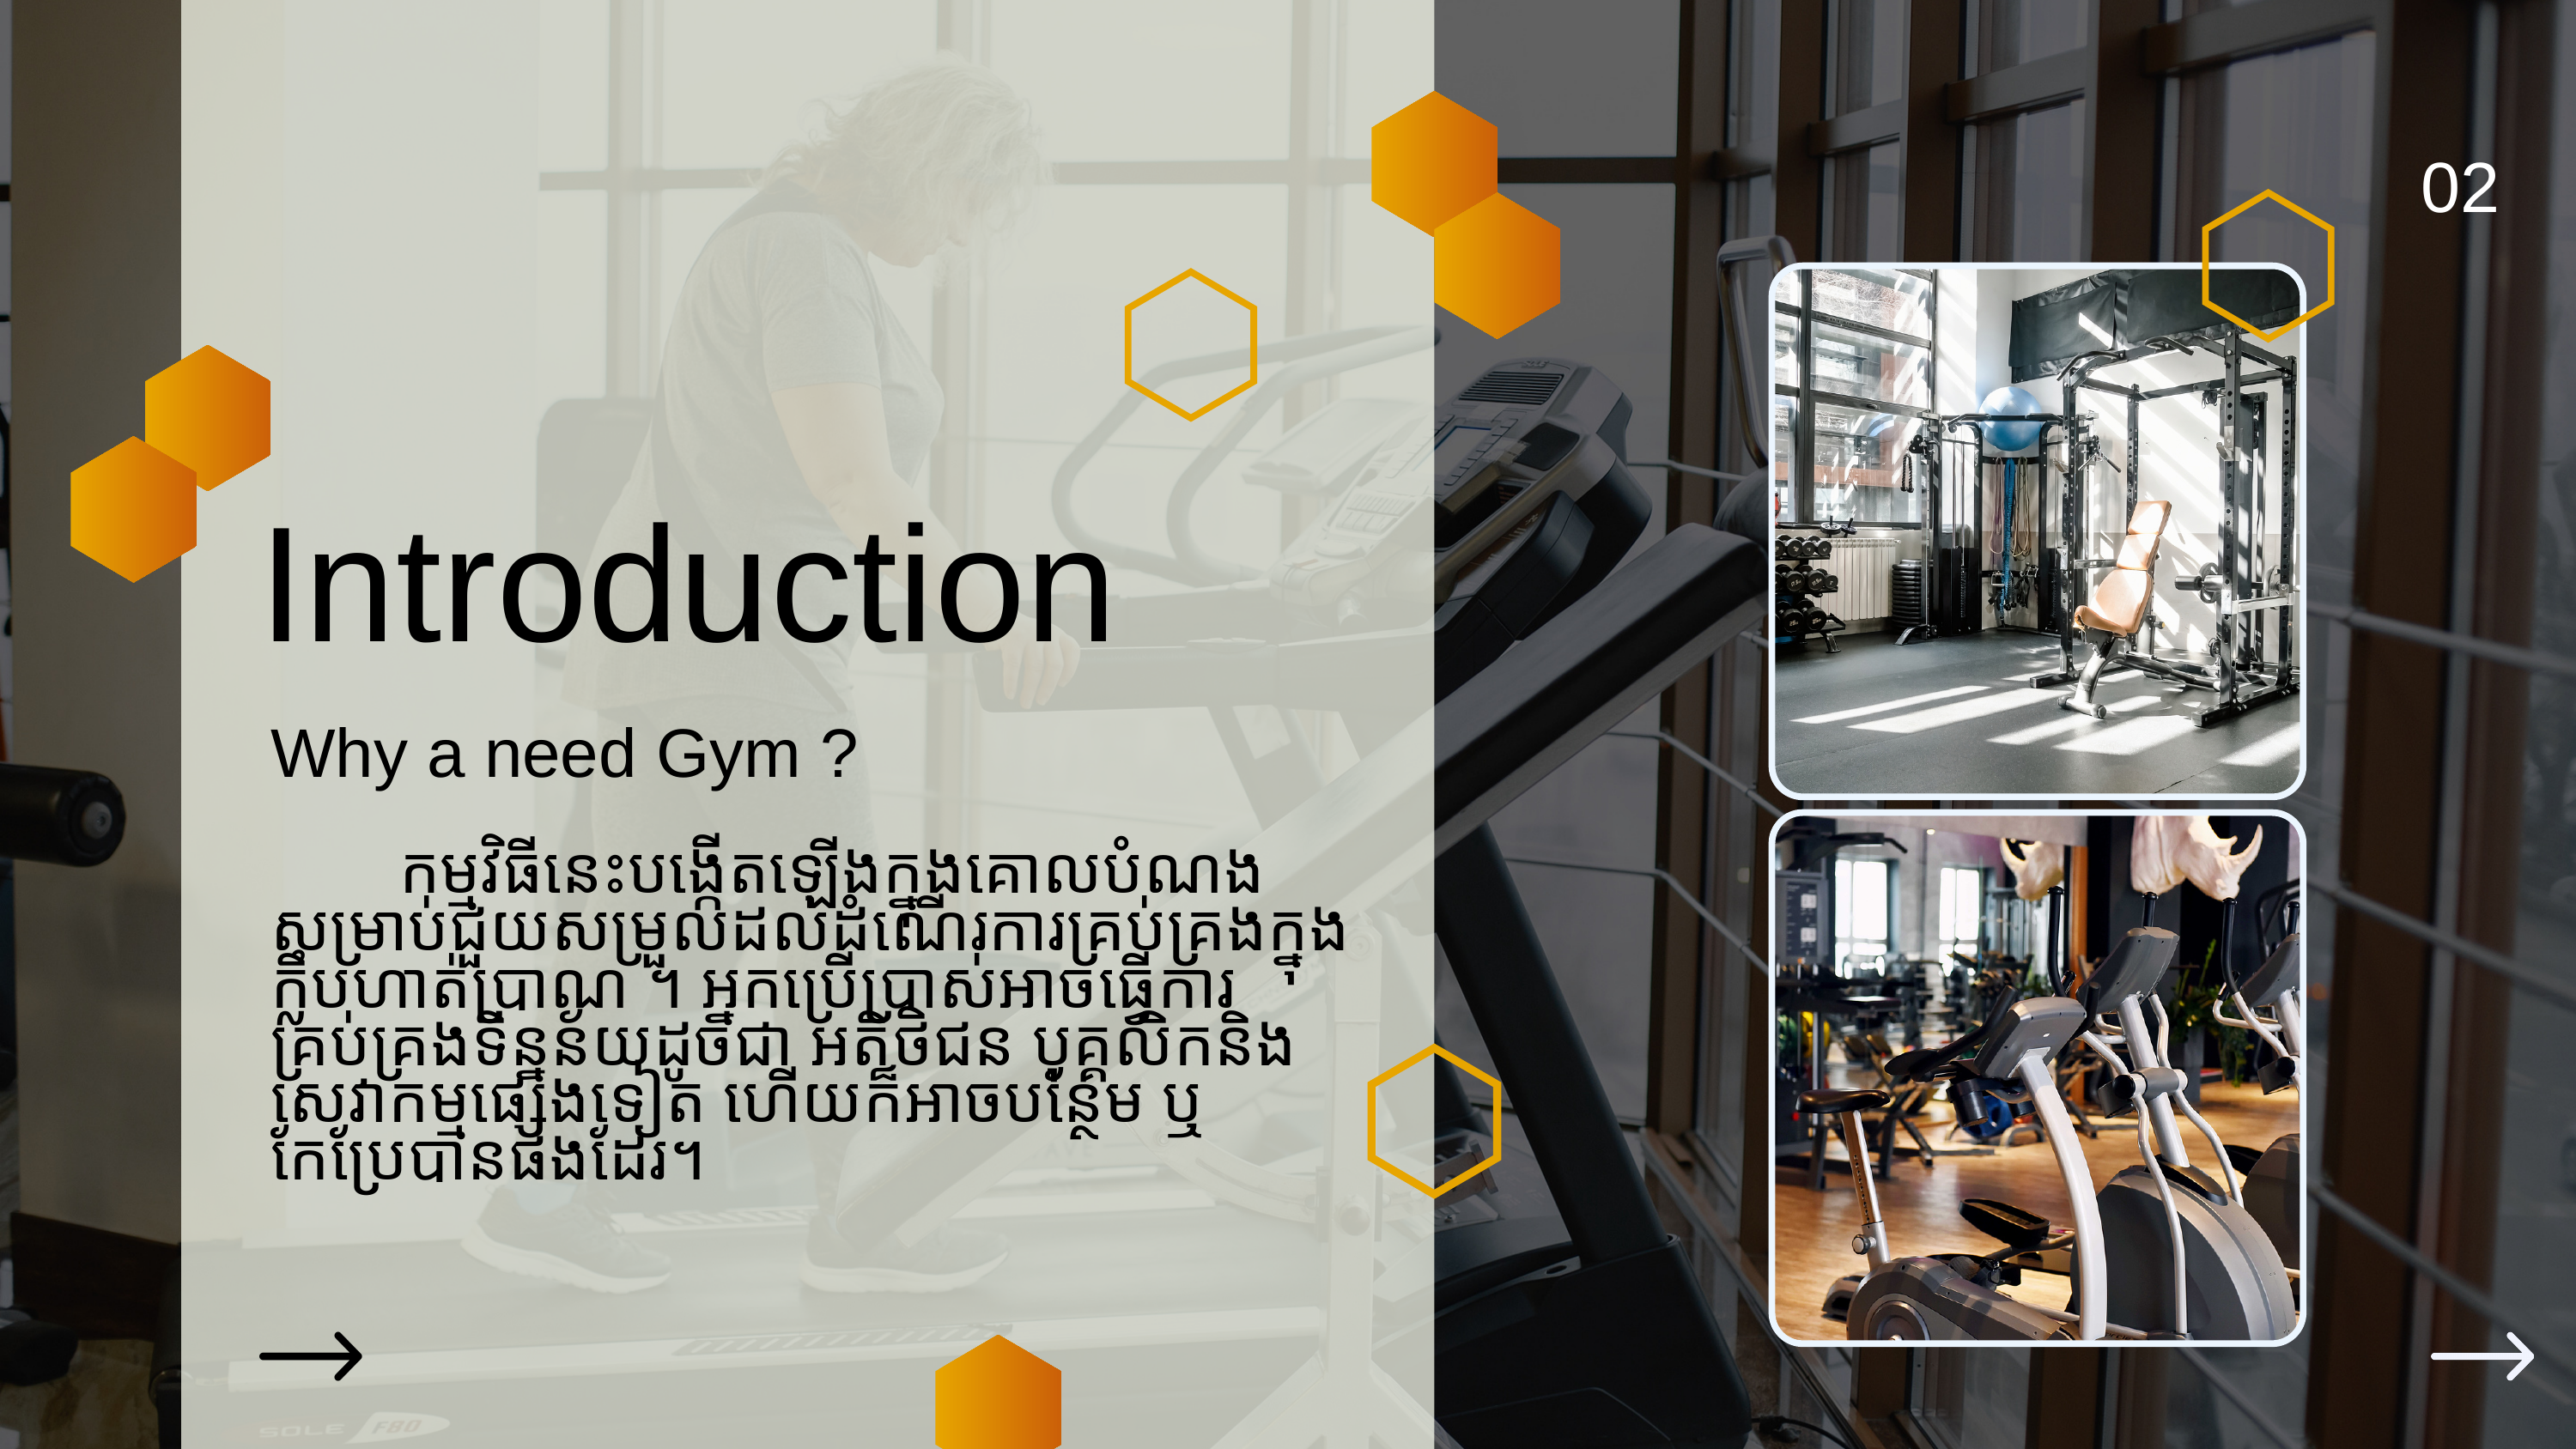

02

Introduction
Why a need Gym ?

	កម្មវិធីនេះបង្កើតឡើងក្នុងគោលបំណងសម្រាប់ជួយសម្រួលដល់ដំណើរការគ្រប់គ្រងក្នុងក្លឹបហាត់ប្រាណ ។ អ្នកប្រើប្រាស់អាចធ្វើការគ្រប់គ្រងទិន្នន័យដូចជា អតិថិជន បុគ្គលិក​និង សេវាកម្មផ្សេងទៀត ហើយក៏អាចបន្ថែម ឬ កែប្រែបានផងដែរ។